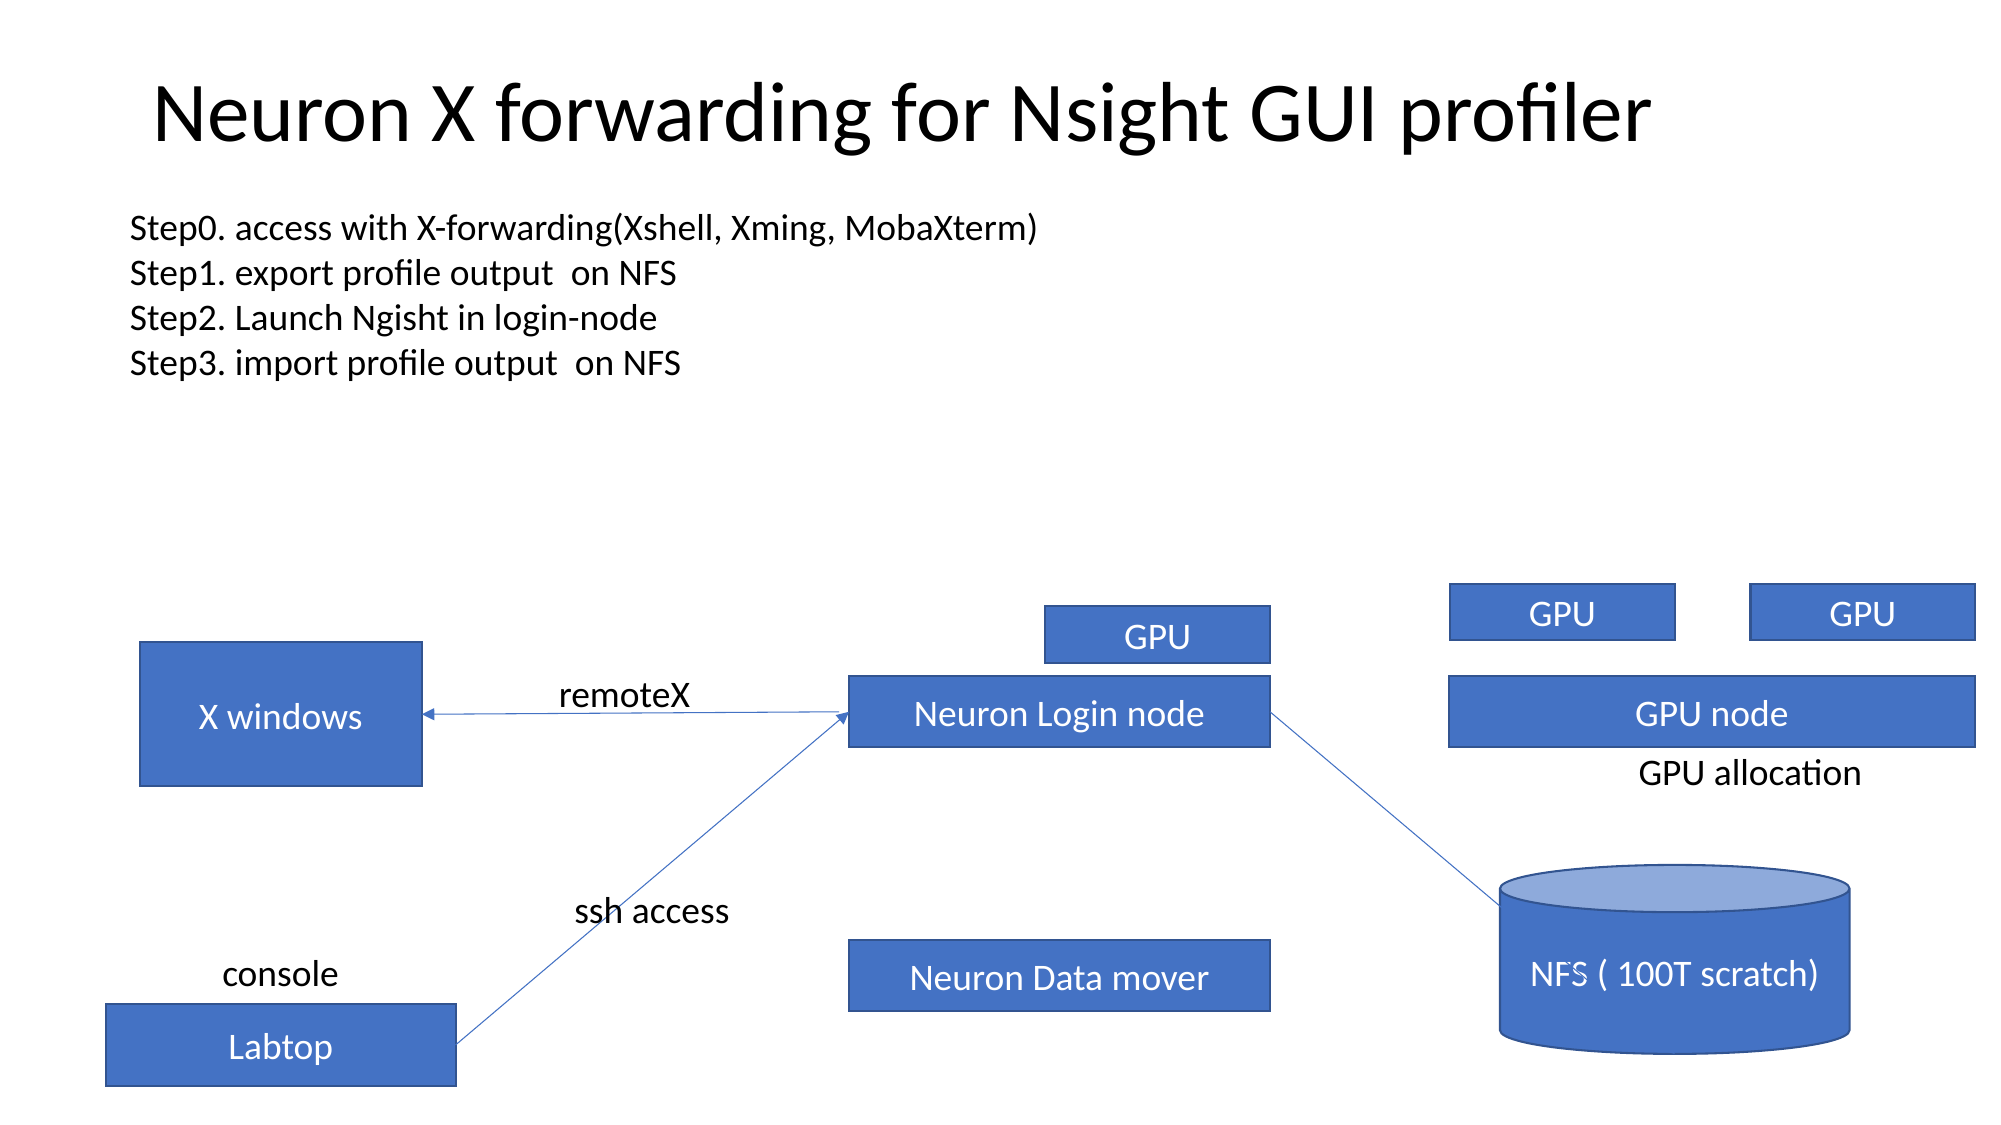

# Neuron X forwarding for Nsight GUI profiler
Step0. access with X-forwarding(Xshell, Xming, MobaXterm)
Step1. export profile output  on NFS
Step2. Launch Ngisht in login-node
Step3. import profile output  on NFS
GPU
GPU
GPU
X windows
remoteX
Neuron Login node
GPU node
GPU allocation
NFS ( 100T scratch)
ssh access
Neuron Data mover
console
Labtop